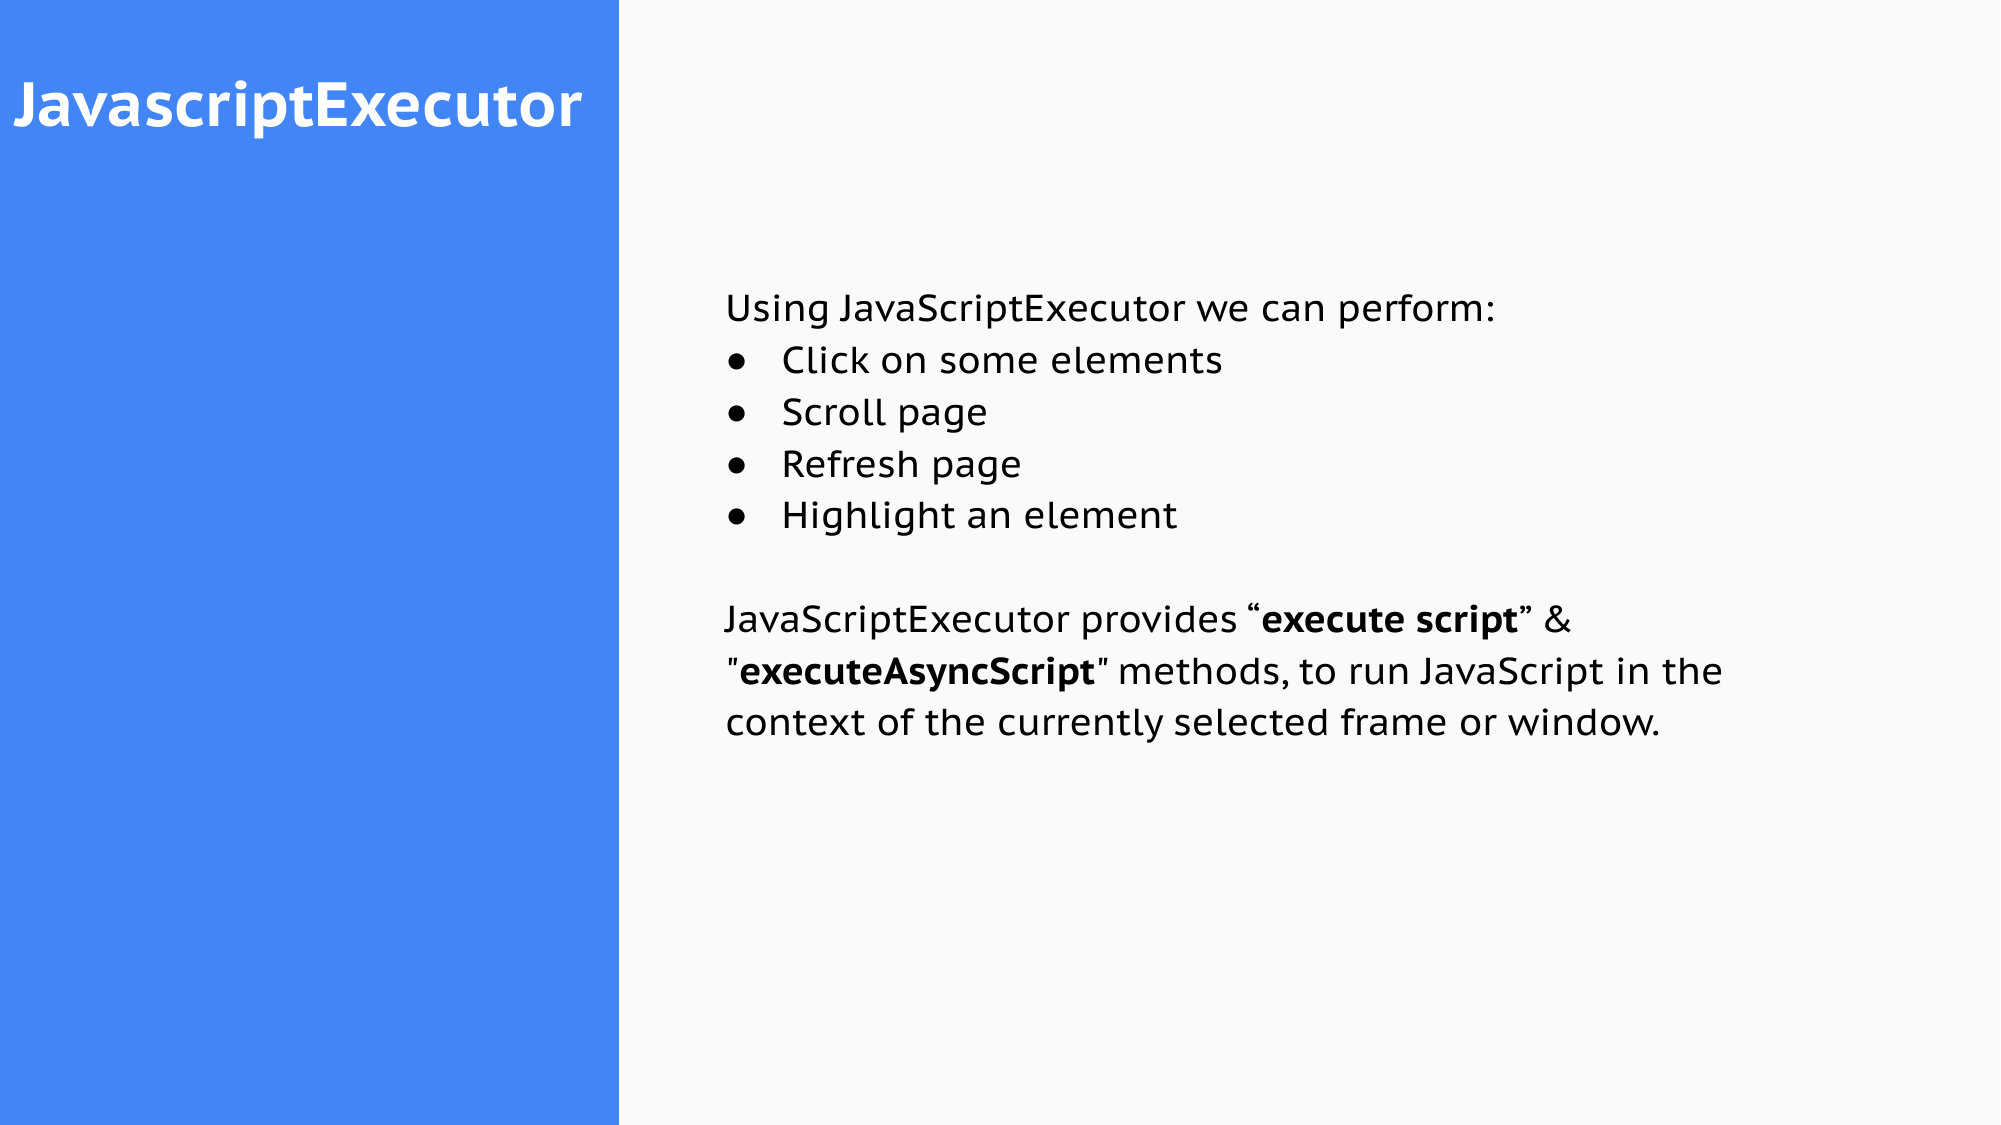

# JavascriptExecutor
Using JavaScriptExecutor we can perform:
Click on some elements
Scroll page
Refresh page
Highlight an element

JavaScriptExecutor provides “execute script” & "executeAsyncScript" methods, to run JavaScript in the context of the currently selected frame or window.